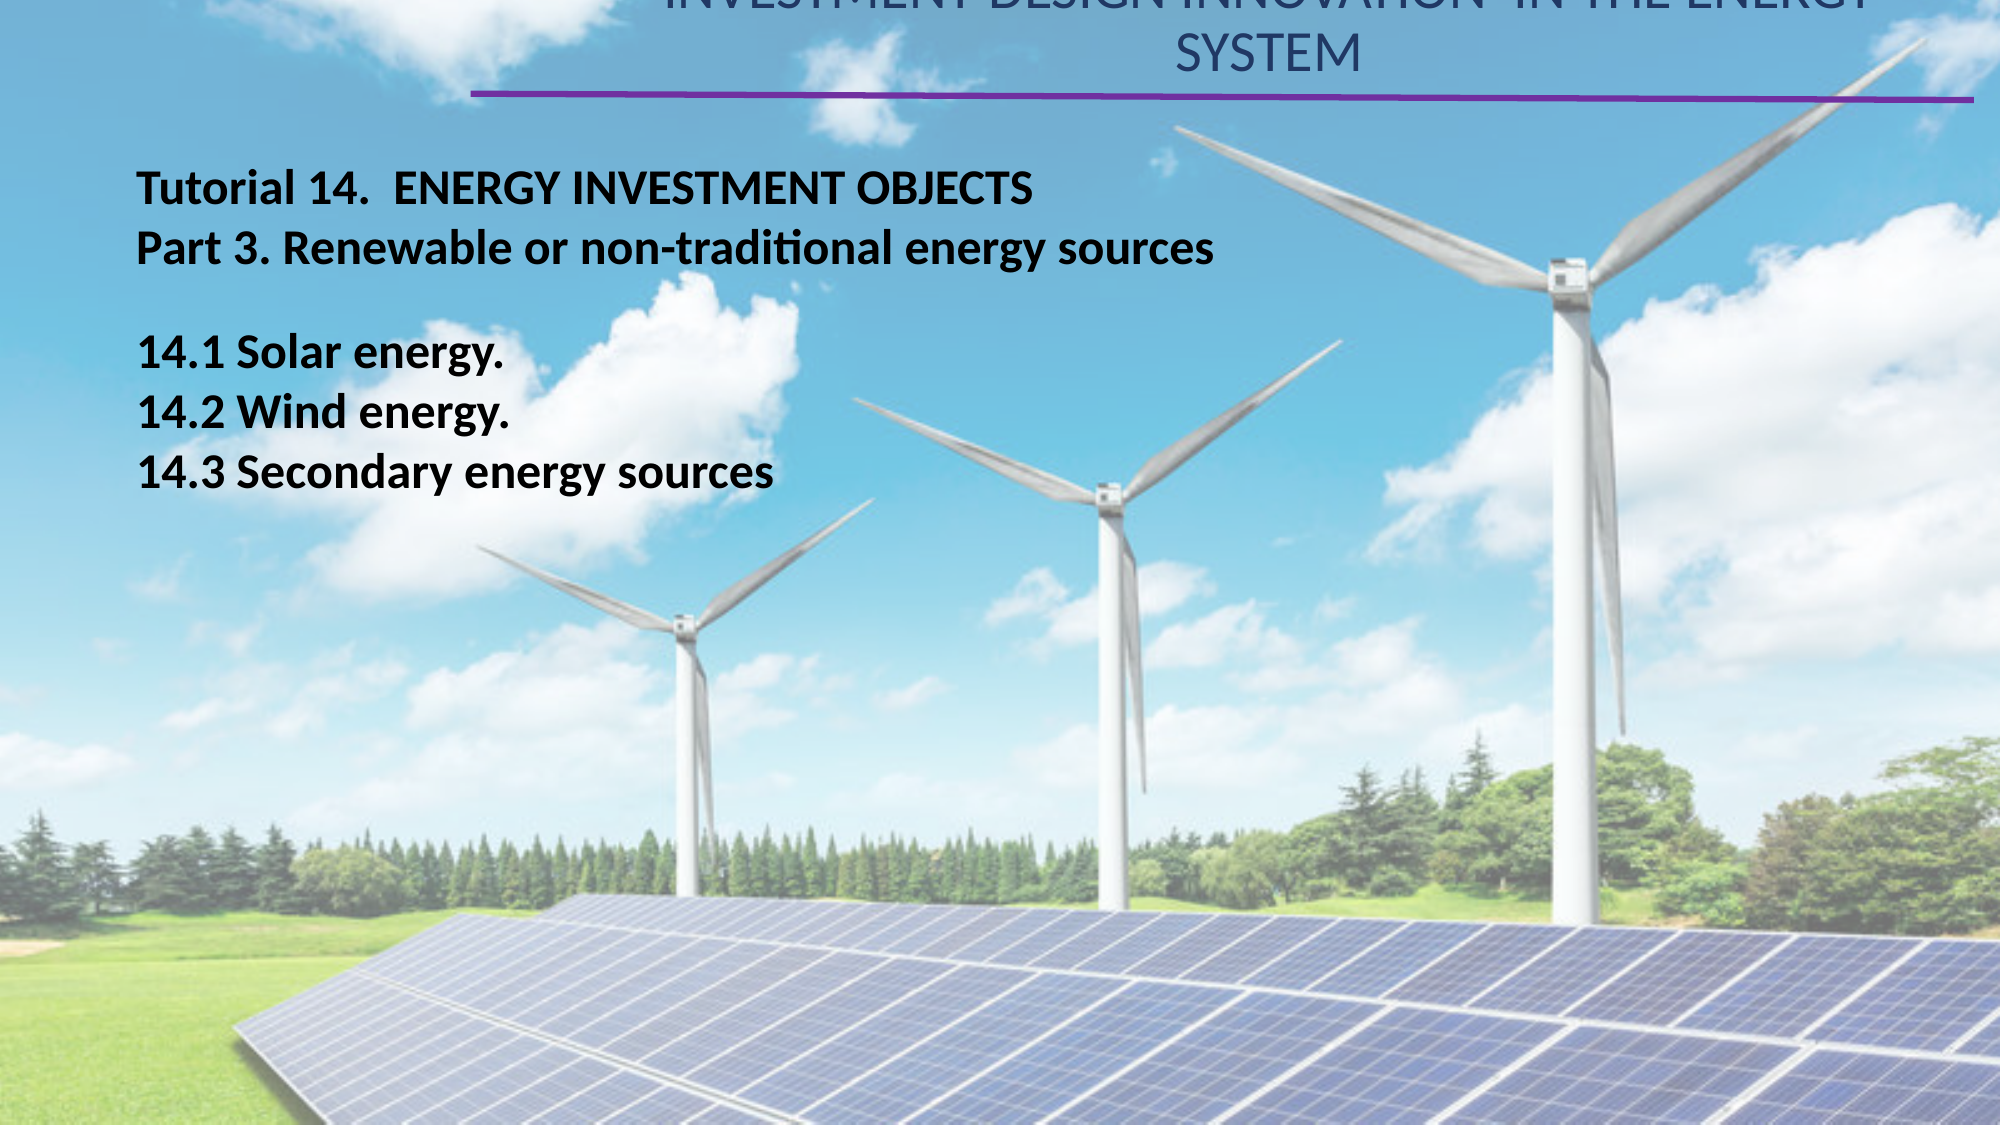

# INVESTMENT DESIGN INNOVATION  IN THE ENERGY SYSTEM
Tutorial 14.  ENERGY INVESTMENT OBJECTS
Part 3. Renewable or non-traditional energy sources
14.1 Solar energy.
14.2 Wind energy.
14.3 Secondary energy sources